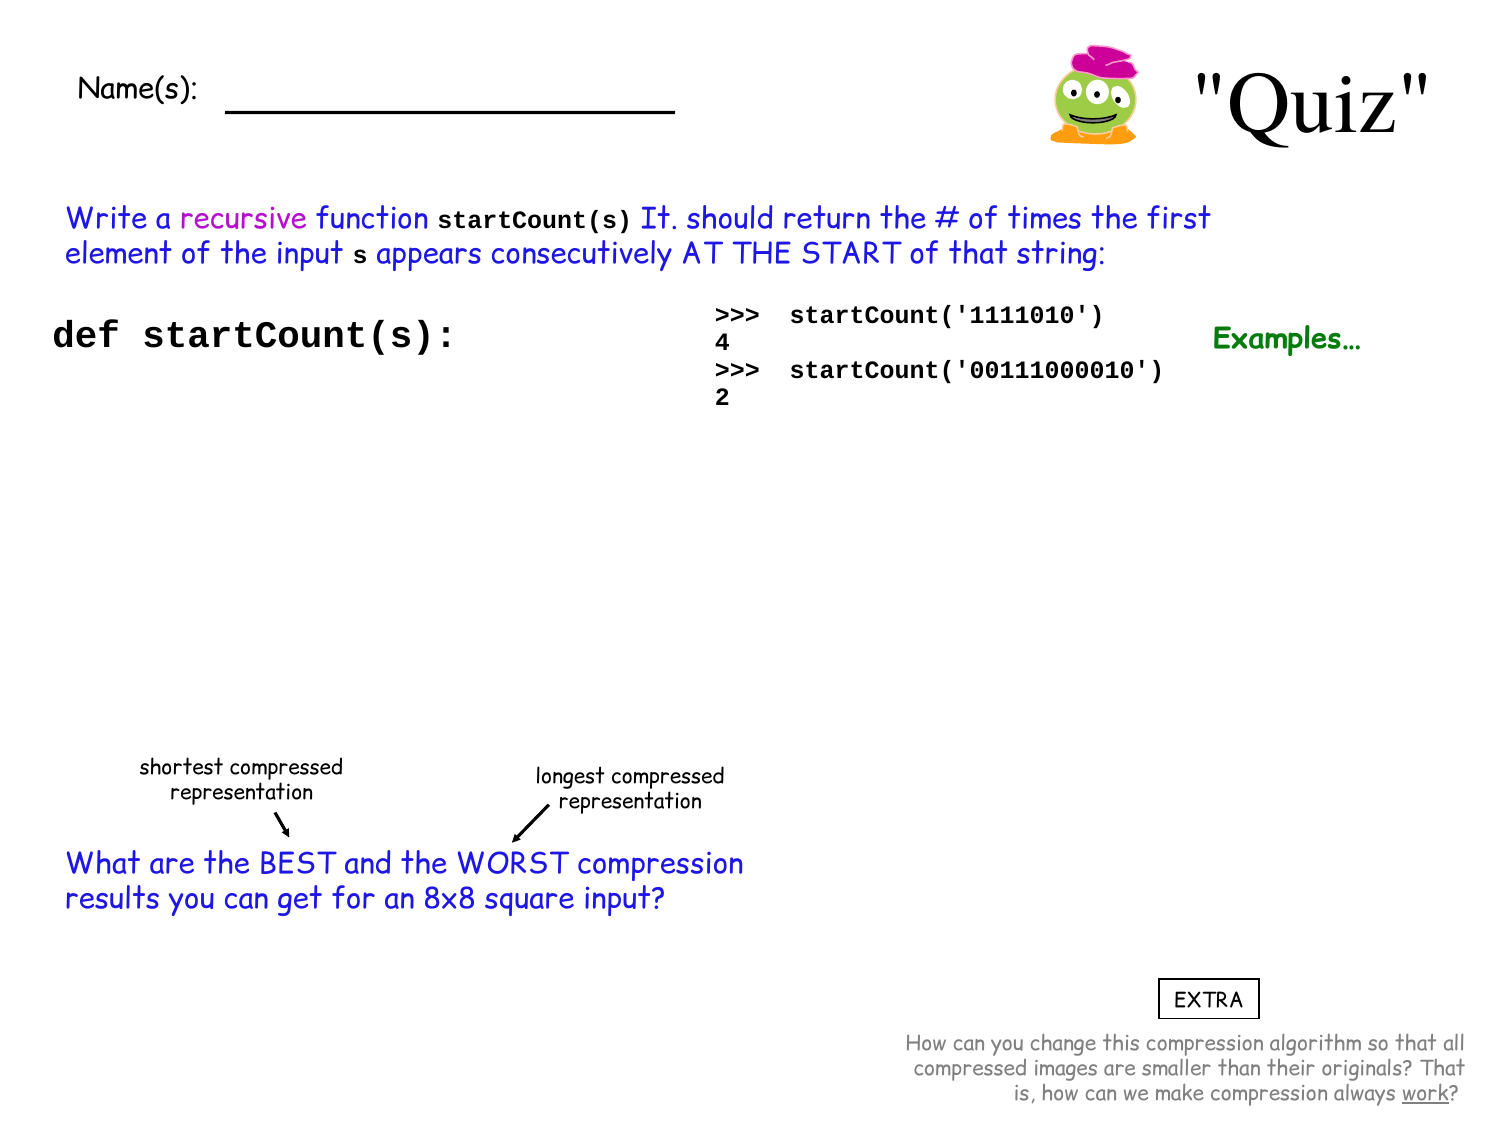

"Quiz"

Name(s):

Write a recursive function startCount(s) It. should return the # of times the first element of the input s appears consecutively AT THE START of that string:
def startCount(s):
>>>  startCount('1111010')
4
>>>  startCount('00111000010')
2
Examples…
shortest compressed representation
longest compressed representation

What are the BEST and the WORST compression results you can get for an 8x8 square input?
EXTRA
How can you change this compression algorithm so that all compressed images are smaller than their originals? That is, how can we make compression always work?